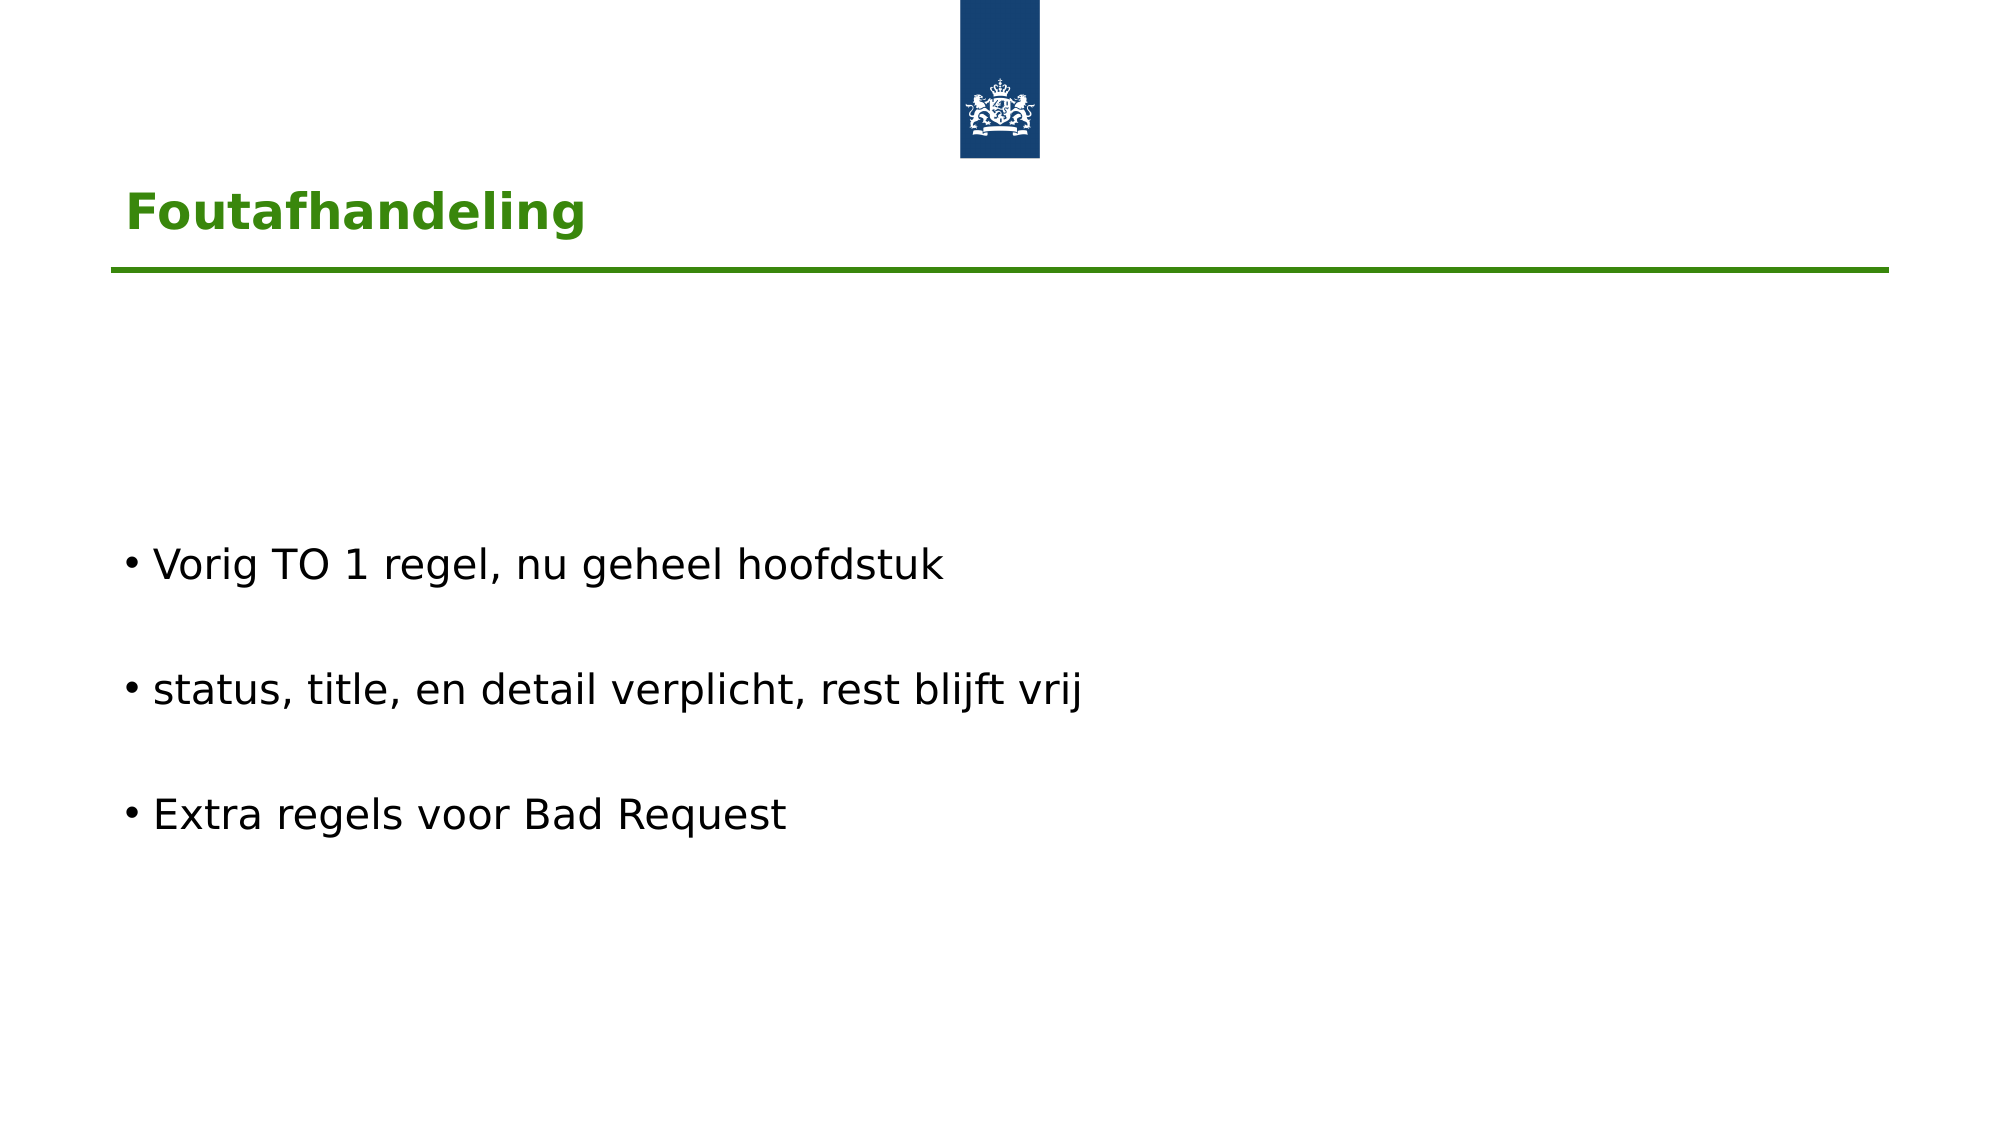

# Foutafhandeling
Vorig TO 1 regel, nu geheel hoofdstuk
status, title, en detail verplicht, rest blijft vrij
Extra regels voor Bad Request